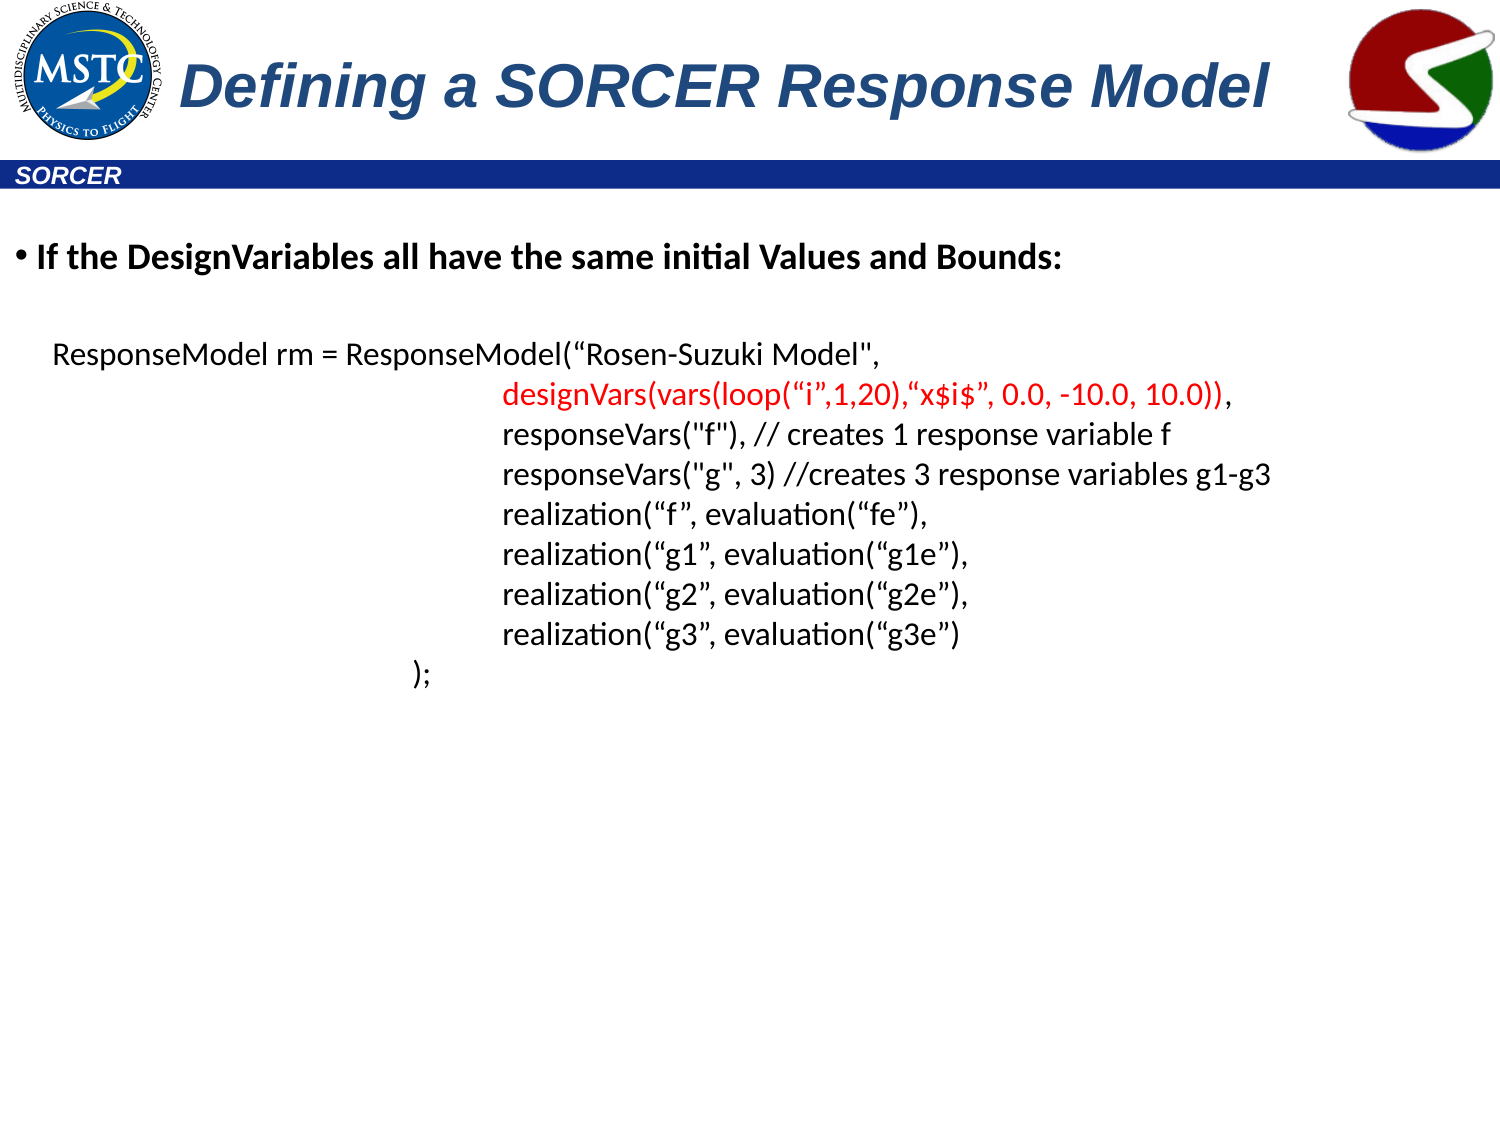

# Defining a SORCER Response Model
 If the DesignVariables all have the same initial Values and Bounds:
ResponseModel rm = ResponseModel(“Rosen-Suzuki Model",
			designVars(vars(loop(“i”,1,20),“x$i$”, 0.0, -10.0, 10.0)),
			responseVars("f"), // creates 1 response variable f
			responseVars("g", 3) //creates 3 response variables g1-g3
			realization(“f”, evaluation(“fe”),
			realization(“g1”, evaluation(“g1e”),
			realization(“g2”, evaluation(“g2e”),
			realization(“g3”, evaluation(“g3e”)
		        );